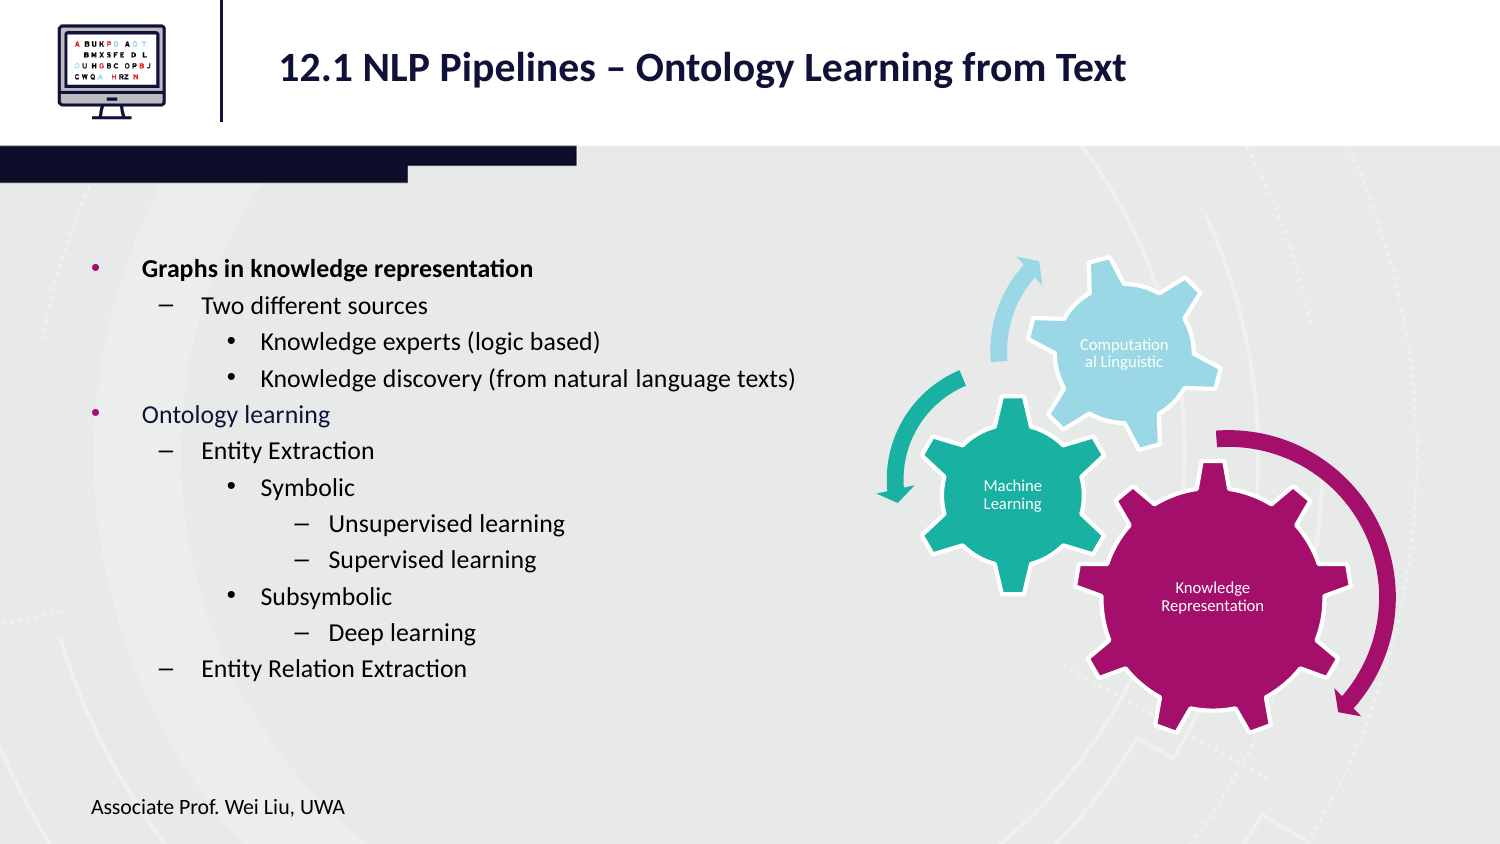

12.1 NLP Pipelines – Ontology Learning from Text
Knowledge Representation
Machine Learning
Computational Linguistic
Graphs in knowledge representation
Two different sources
Knowledge experts (logic based)
Knowledge discovery (from natural language texts)
Ontology learning
Entity Extraction
Symbolic
Unsupervised learning
Supervised learning
Subsymbolic
Deep learning
Entity Relation Extraction

Associate Prof. Wei Liu, UWA